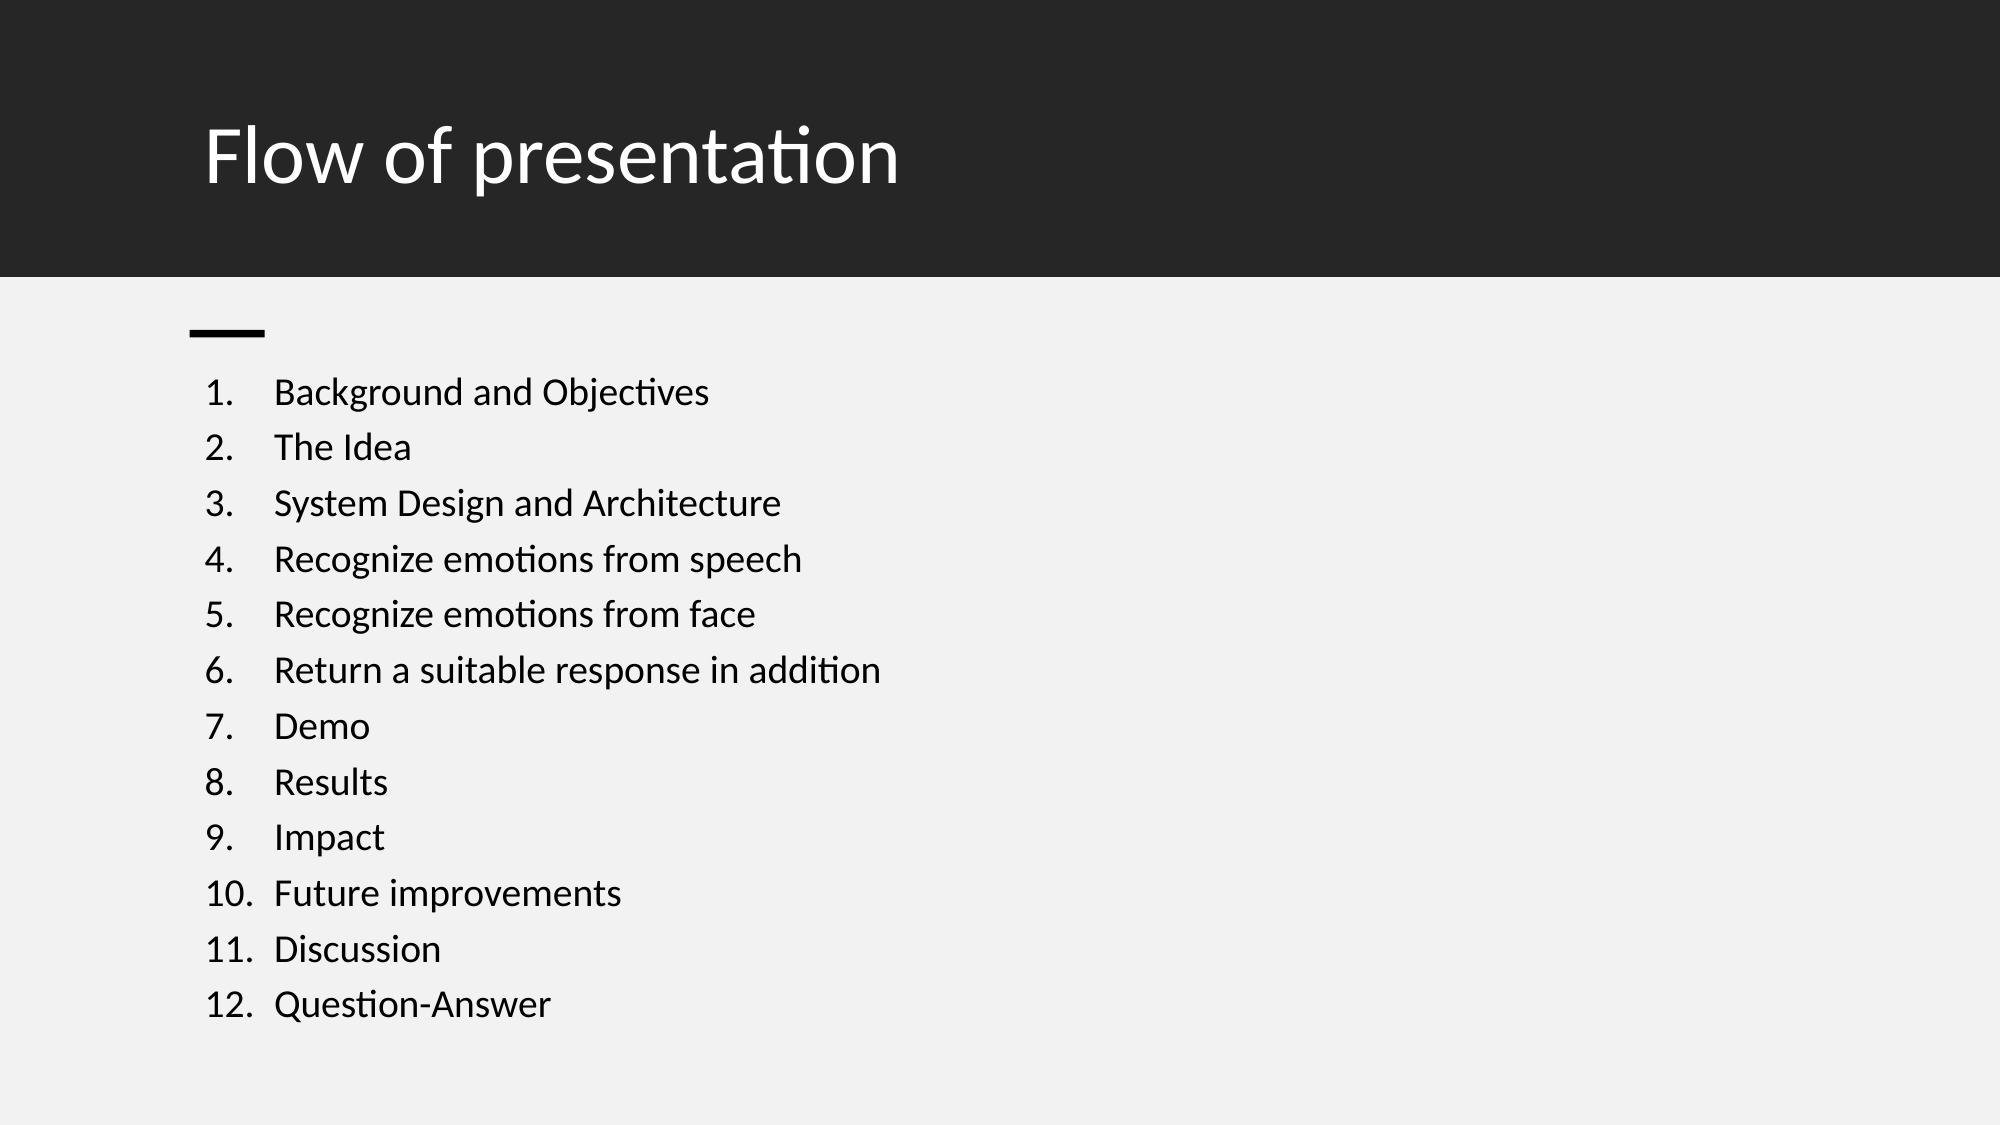

# Flow of presentation

Background and Objectives
The Idea
System Design and Architecture
Recognize emotions from speech
Recognize emotions from face
Return a suitable response in addition
Demo
Results
Impact
Future improvements
Discussion
Question-Answer